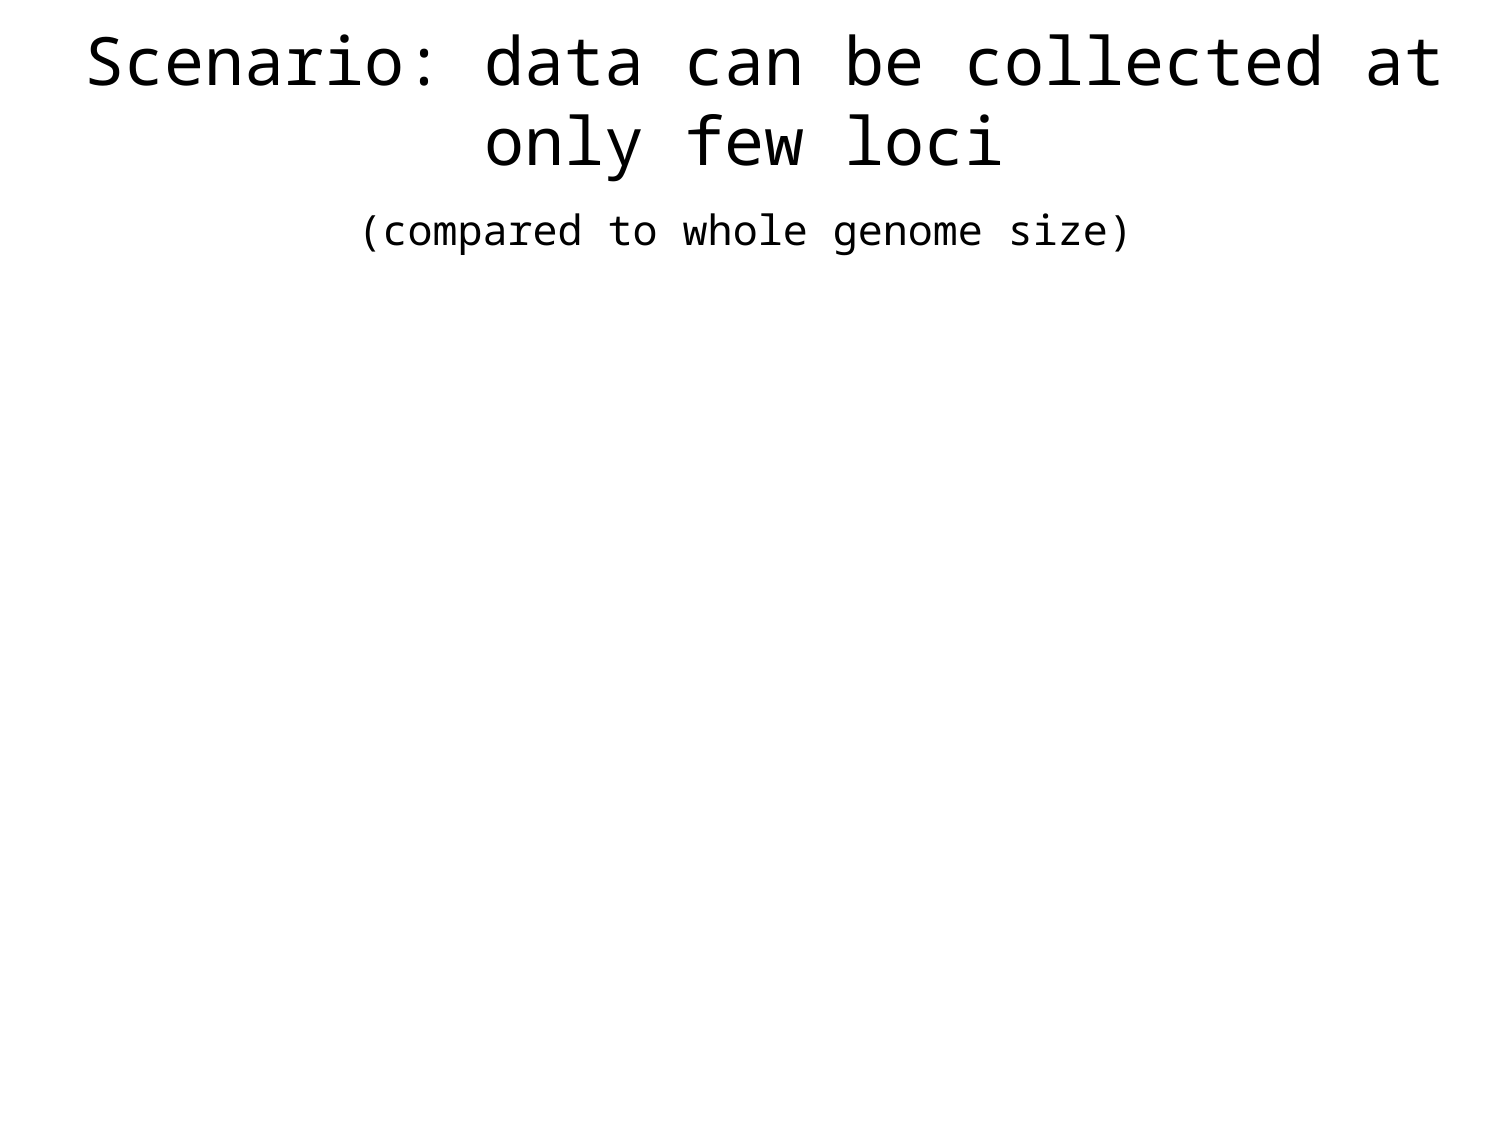

# Scenario: data can be collected at only few loci (compared to whole genome size)